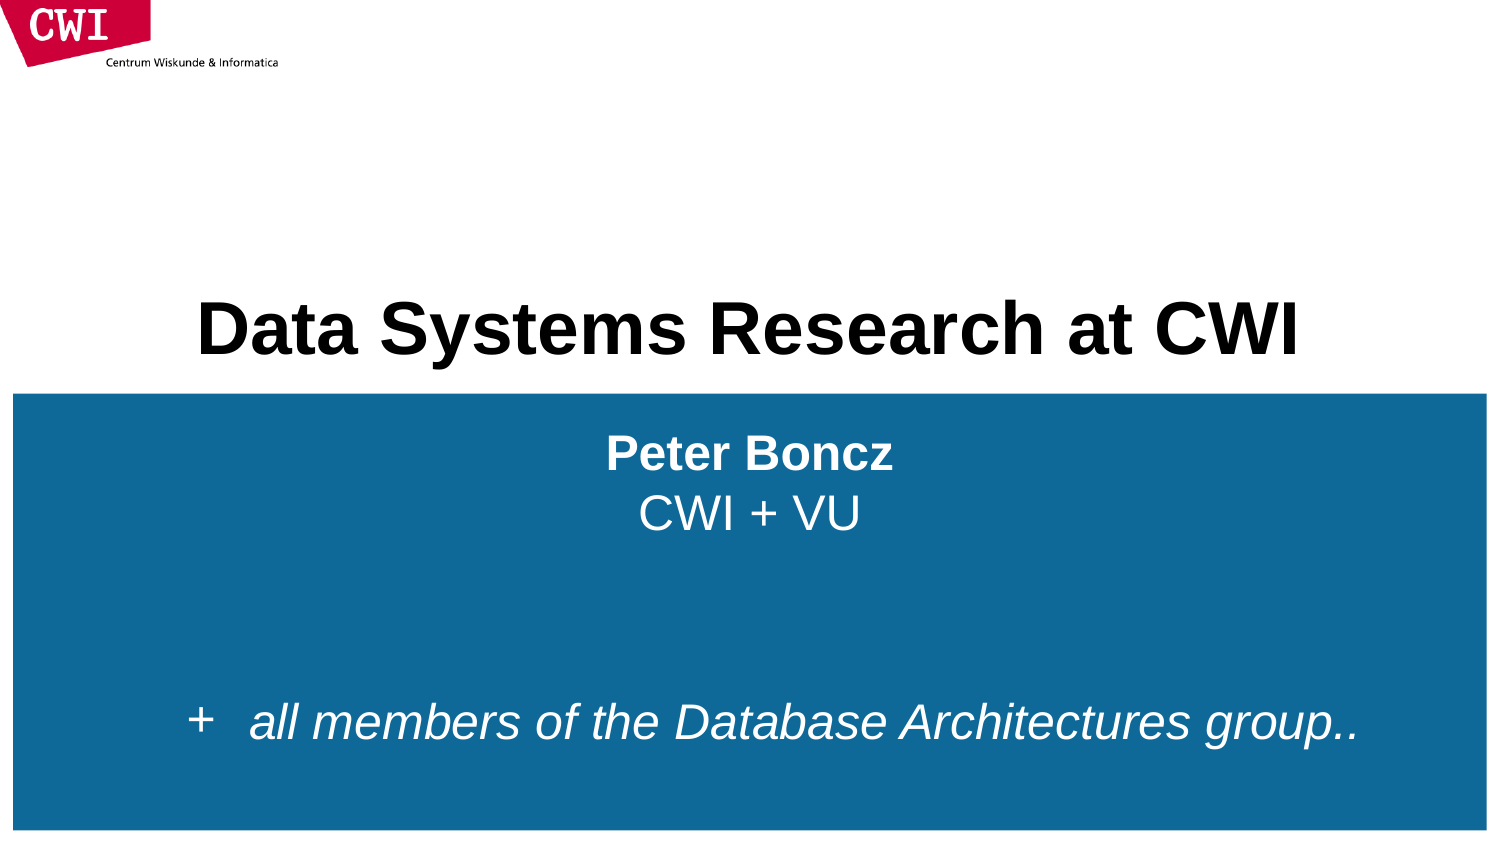

# Data Systems Research at CWI
Peter Boncz
CWI + VU

all members of the Database Architectures group..